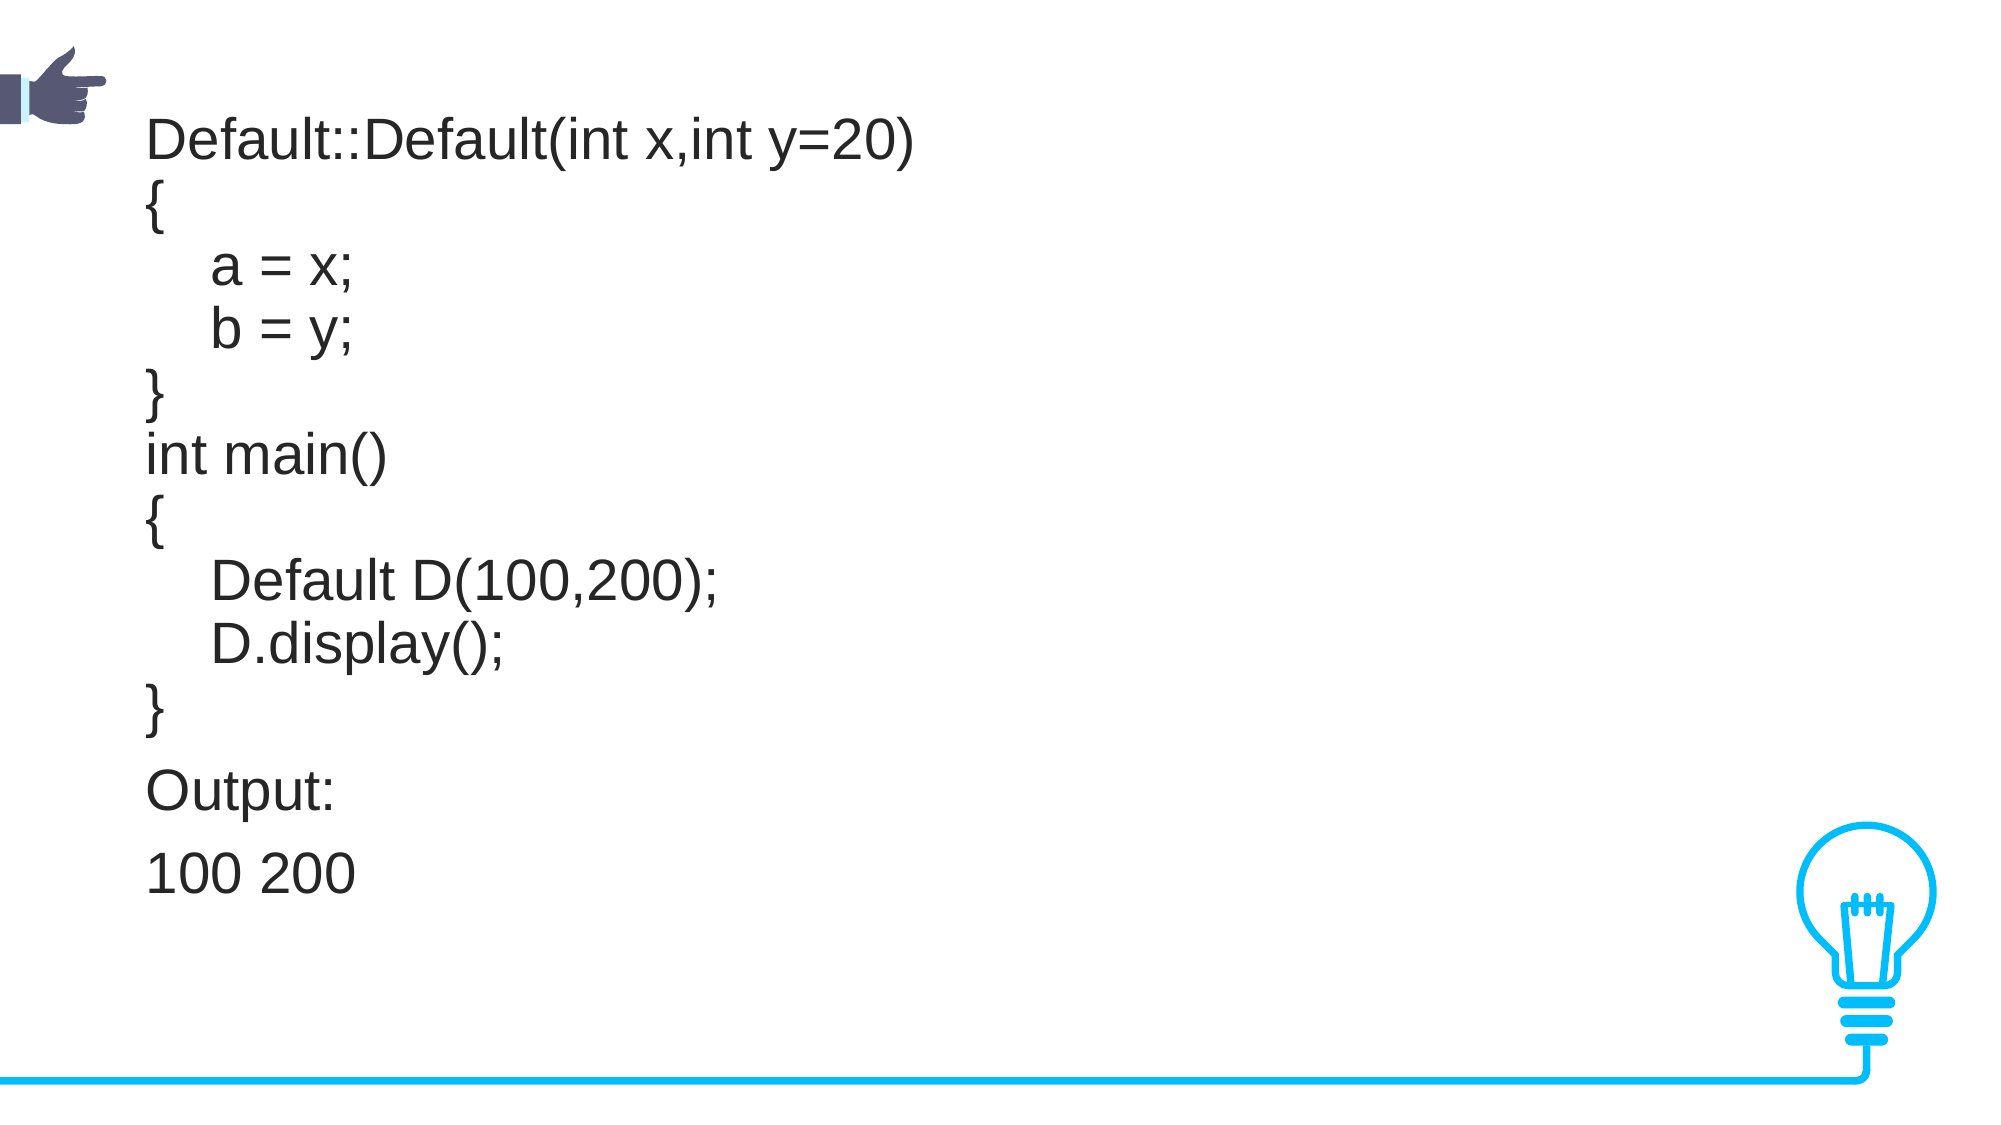

Default::Default(int x,int y=20)
{
    a = x;
    b = y;
}
int main()
{
    Default D(100,200);
    D.display();
}
Output:
100 200